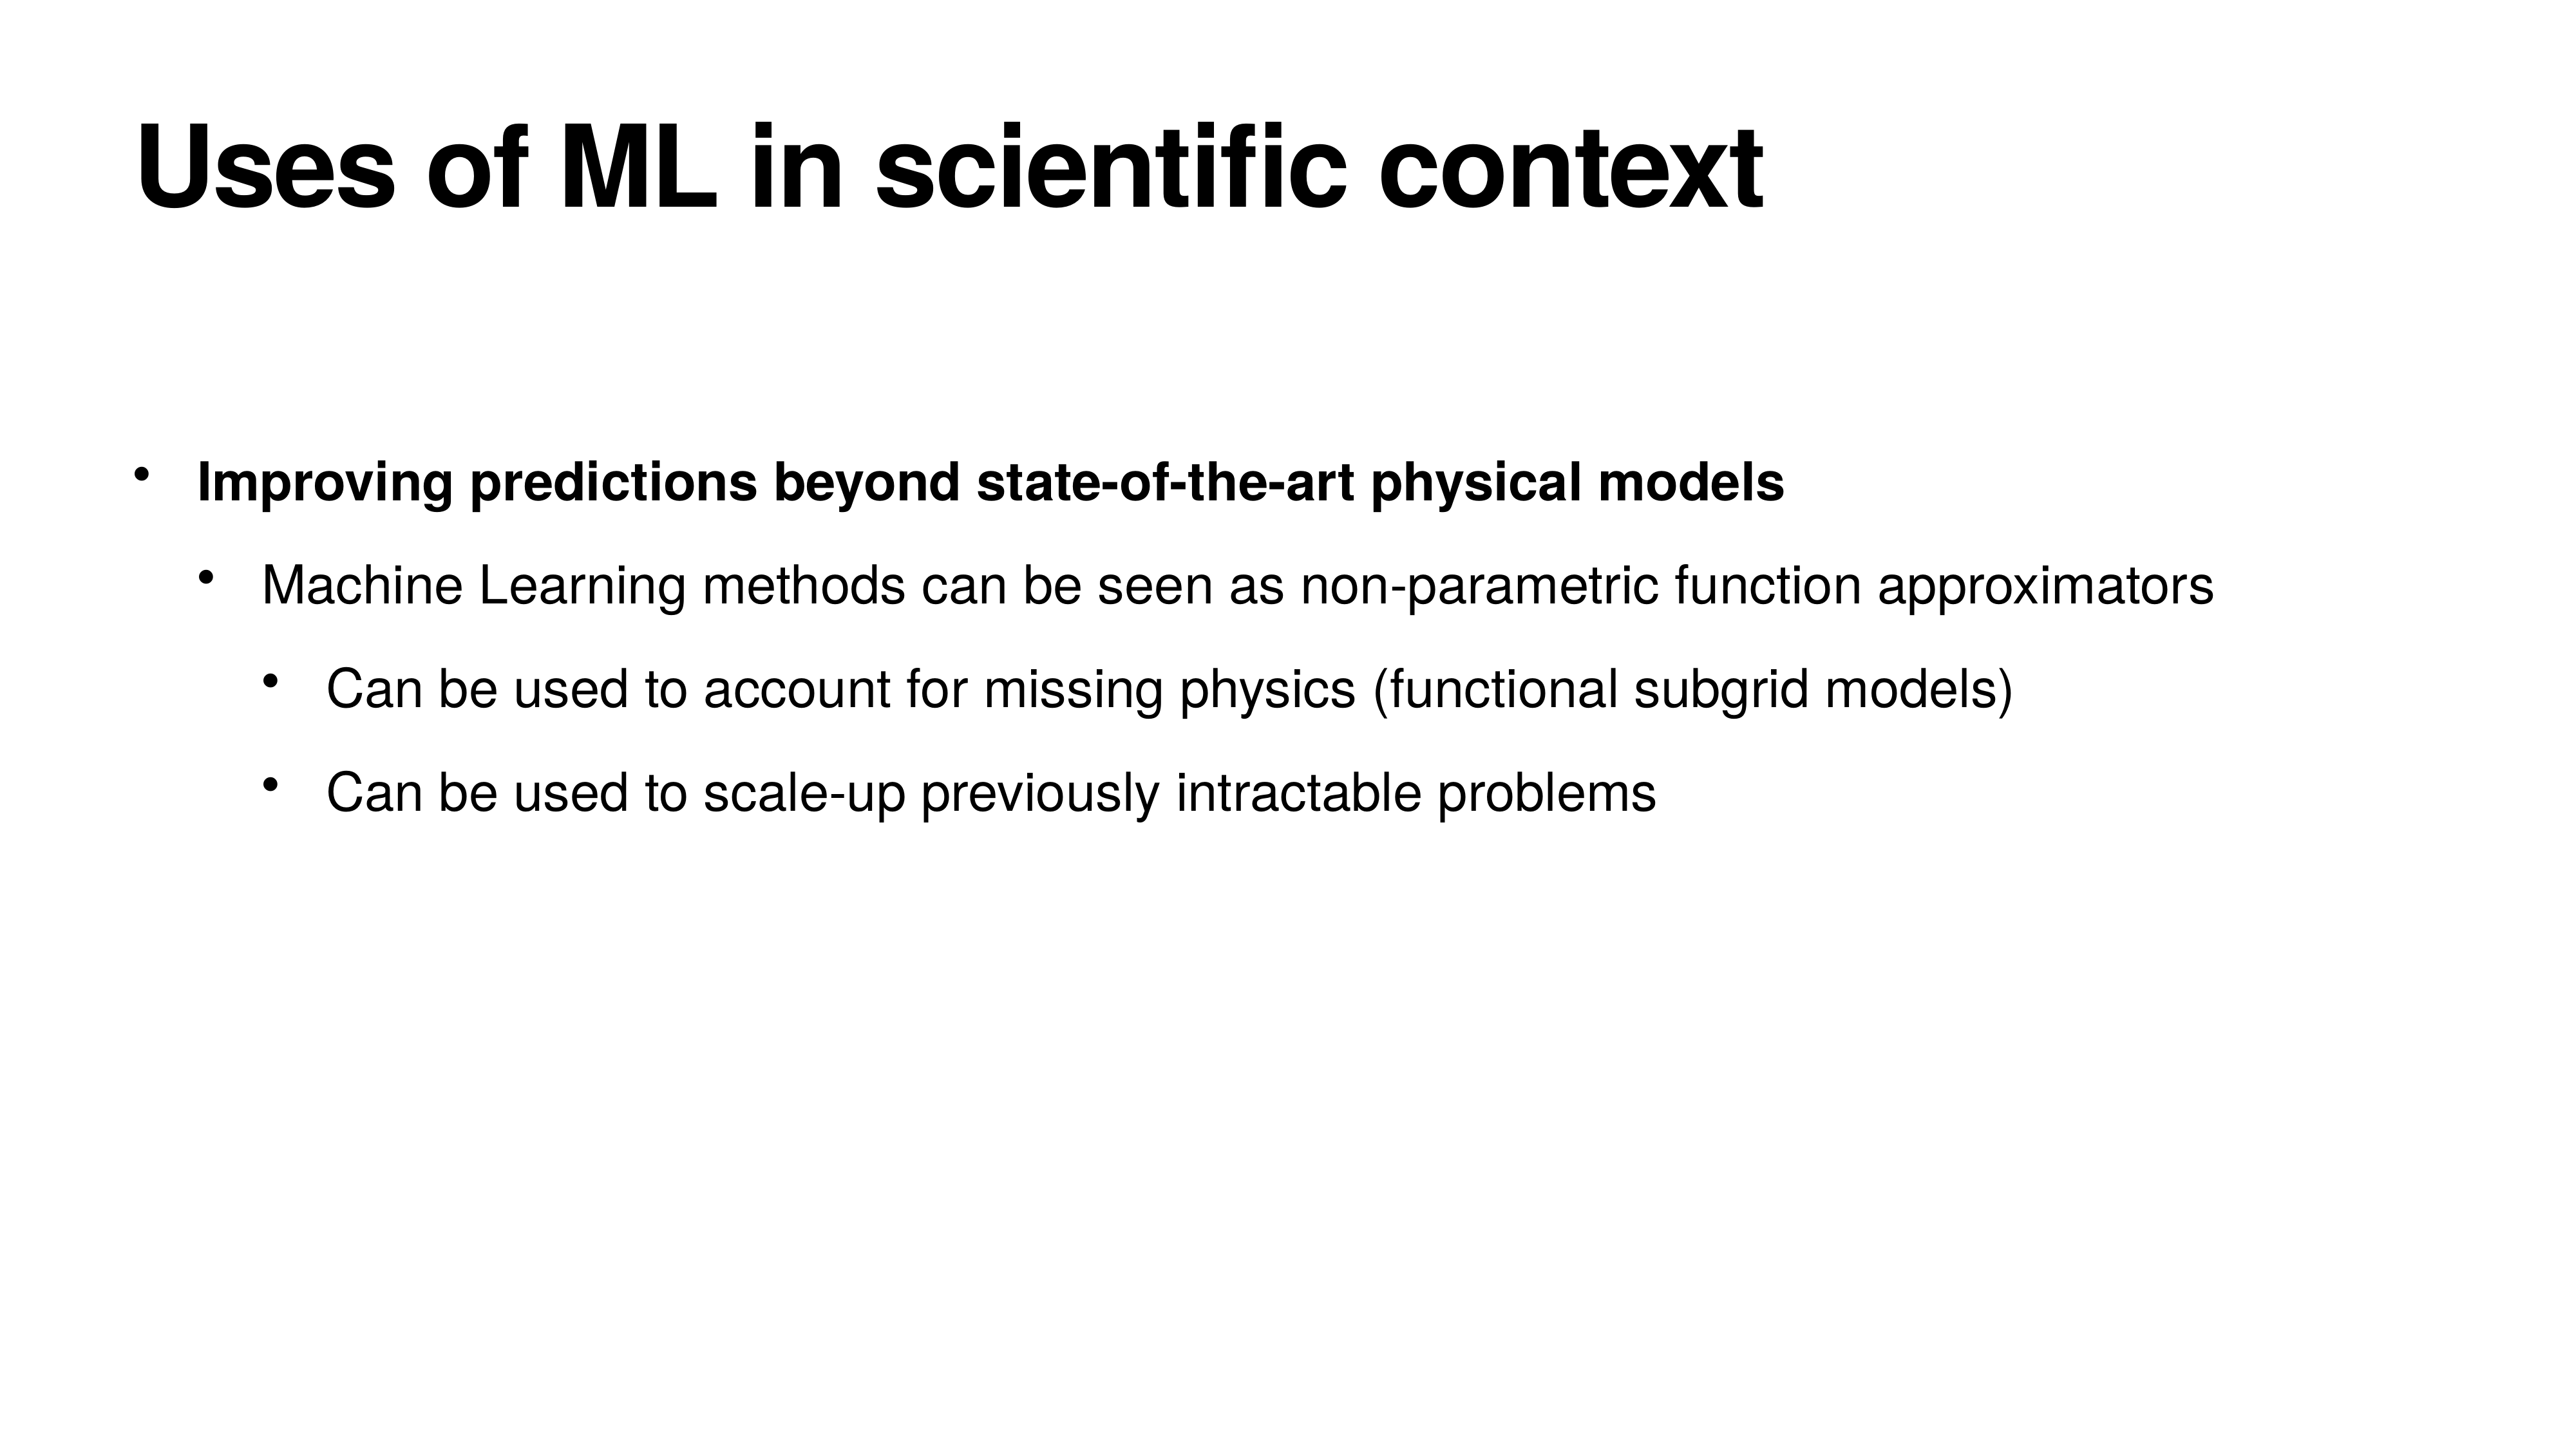

# Uses of ML in scientific context

Improving predictions beyond state-of-the-art physical models
Machine Learning methods can be seen as non-parametric function approximators
Can be used to account for missing physics (functional subgrid models)
Can be used to scale-up previously intractable problems